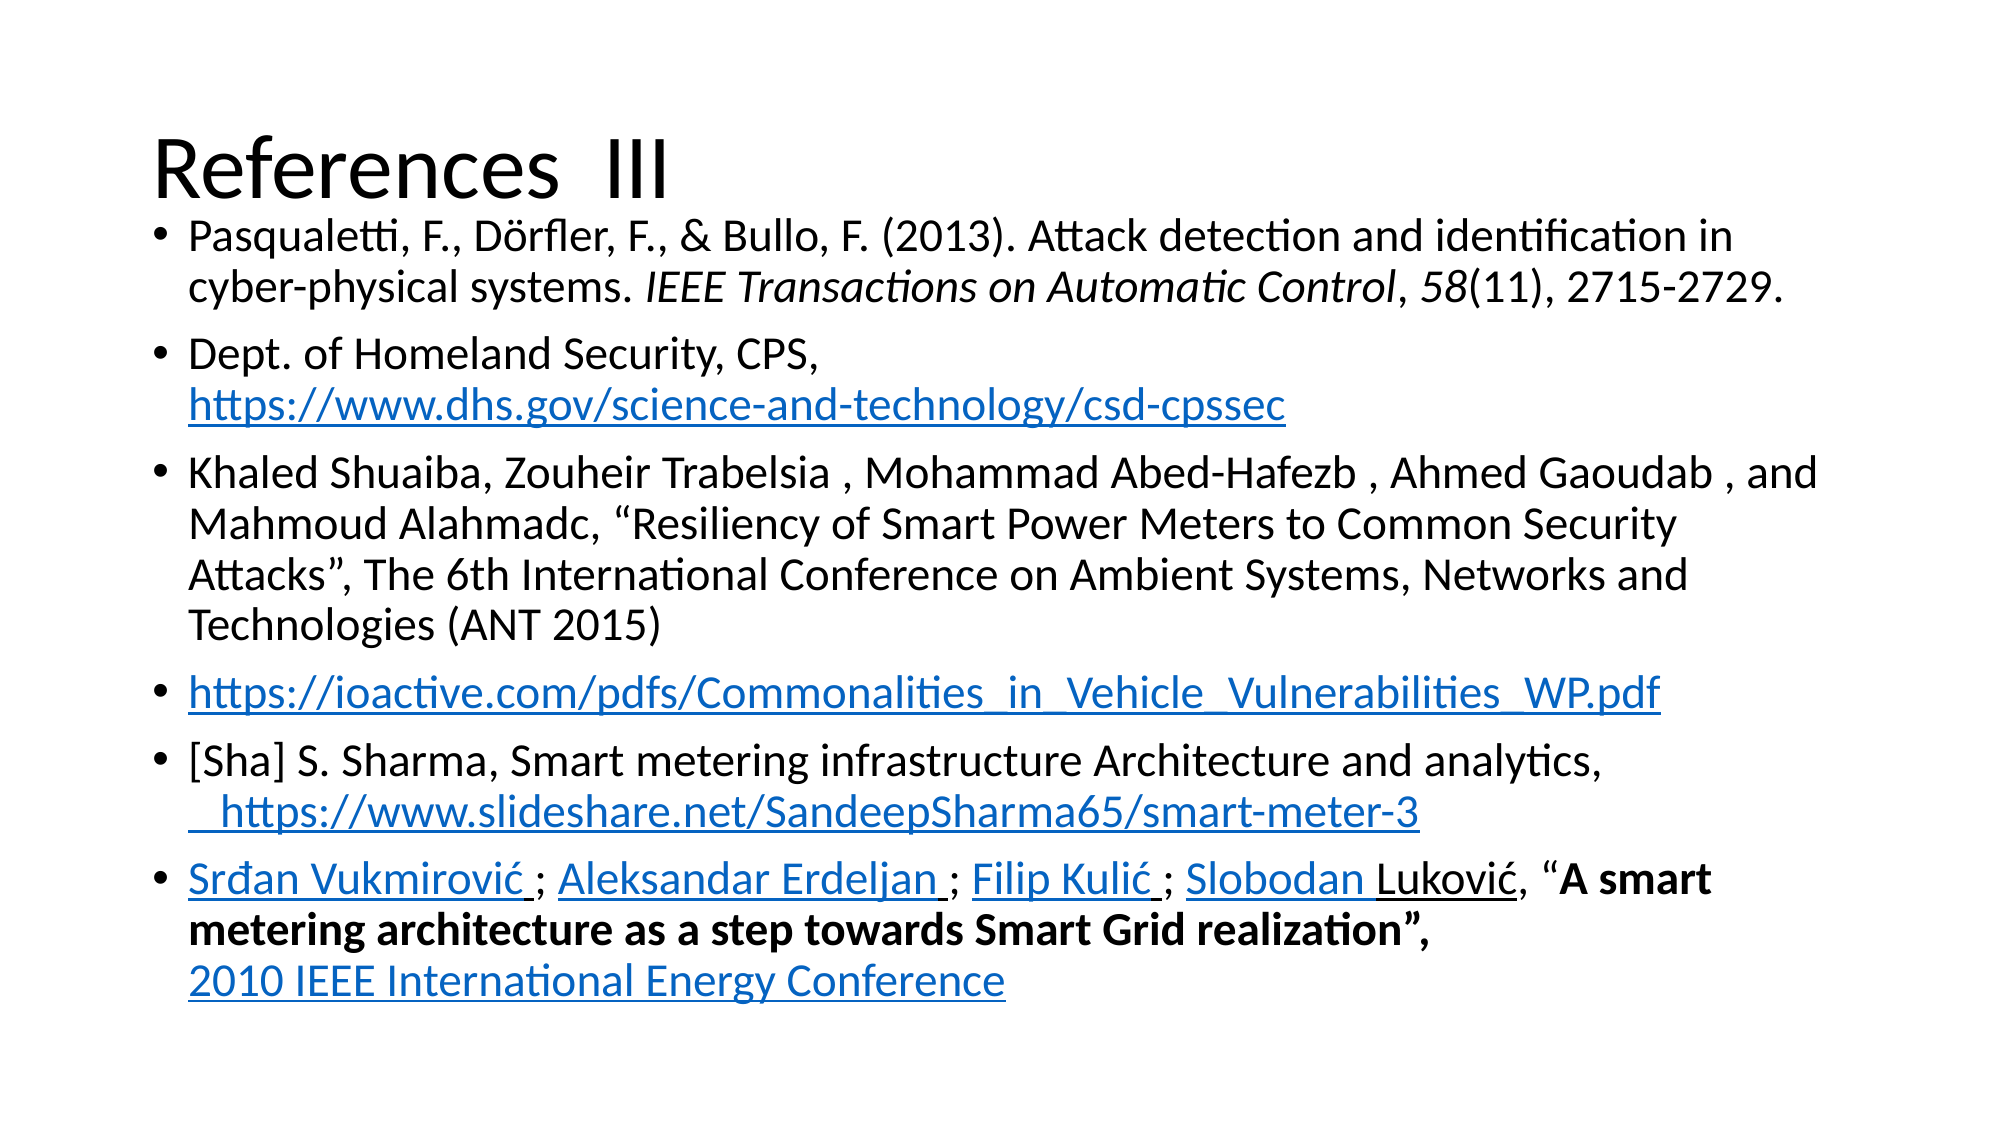

# References  III
Pasqualetti, F., Dörfler, F., & Bullo, F. (2013). Attack detection and identification in cyber-physical systems. IEEE Transactions on Automatic Control, 58(11), 2715-2729.
Dept. of Homeland Security, CPS, https://www.dhs.gov/science-and-technology/csd-cpssec
Khaled Shuaiba, Zouheir Trabelsia , Mohammad Abed-Hafezb , Ahmed Gaoudab , and Mahmoud Alahmadc, “Resiliency of Smart Power Meters to Common Security Attacks”, The 6th International Conference on Ambient Systems, Networks and Technologies (ANT 2015)
https://ioactive.com/pdfs/Commonalities_in_Vehicle_Vulnerabilities_WP.pdf
[Sha] S. Sharma, Smart metering infrastructure Architecture and analytics,    https://www.slideshare.net/SandeepSharma65/smart-meter-3
Srđan Vukmirović ; Aleksandar Erdeljan ; Filip Kulić ; Slobodan Luković, “A smart metering architecture as a step towards Smart Grid realization”,  2010 IEEE International Energy Conference